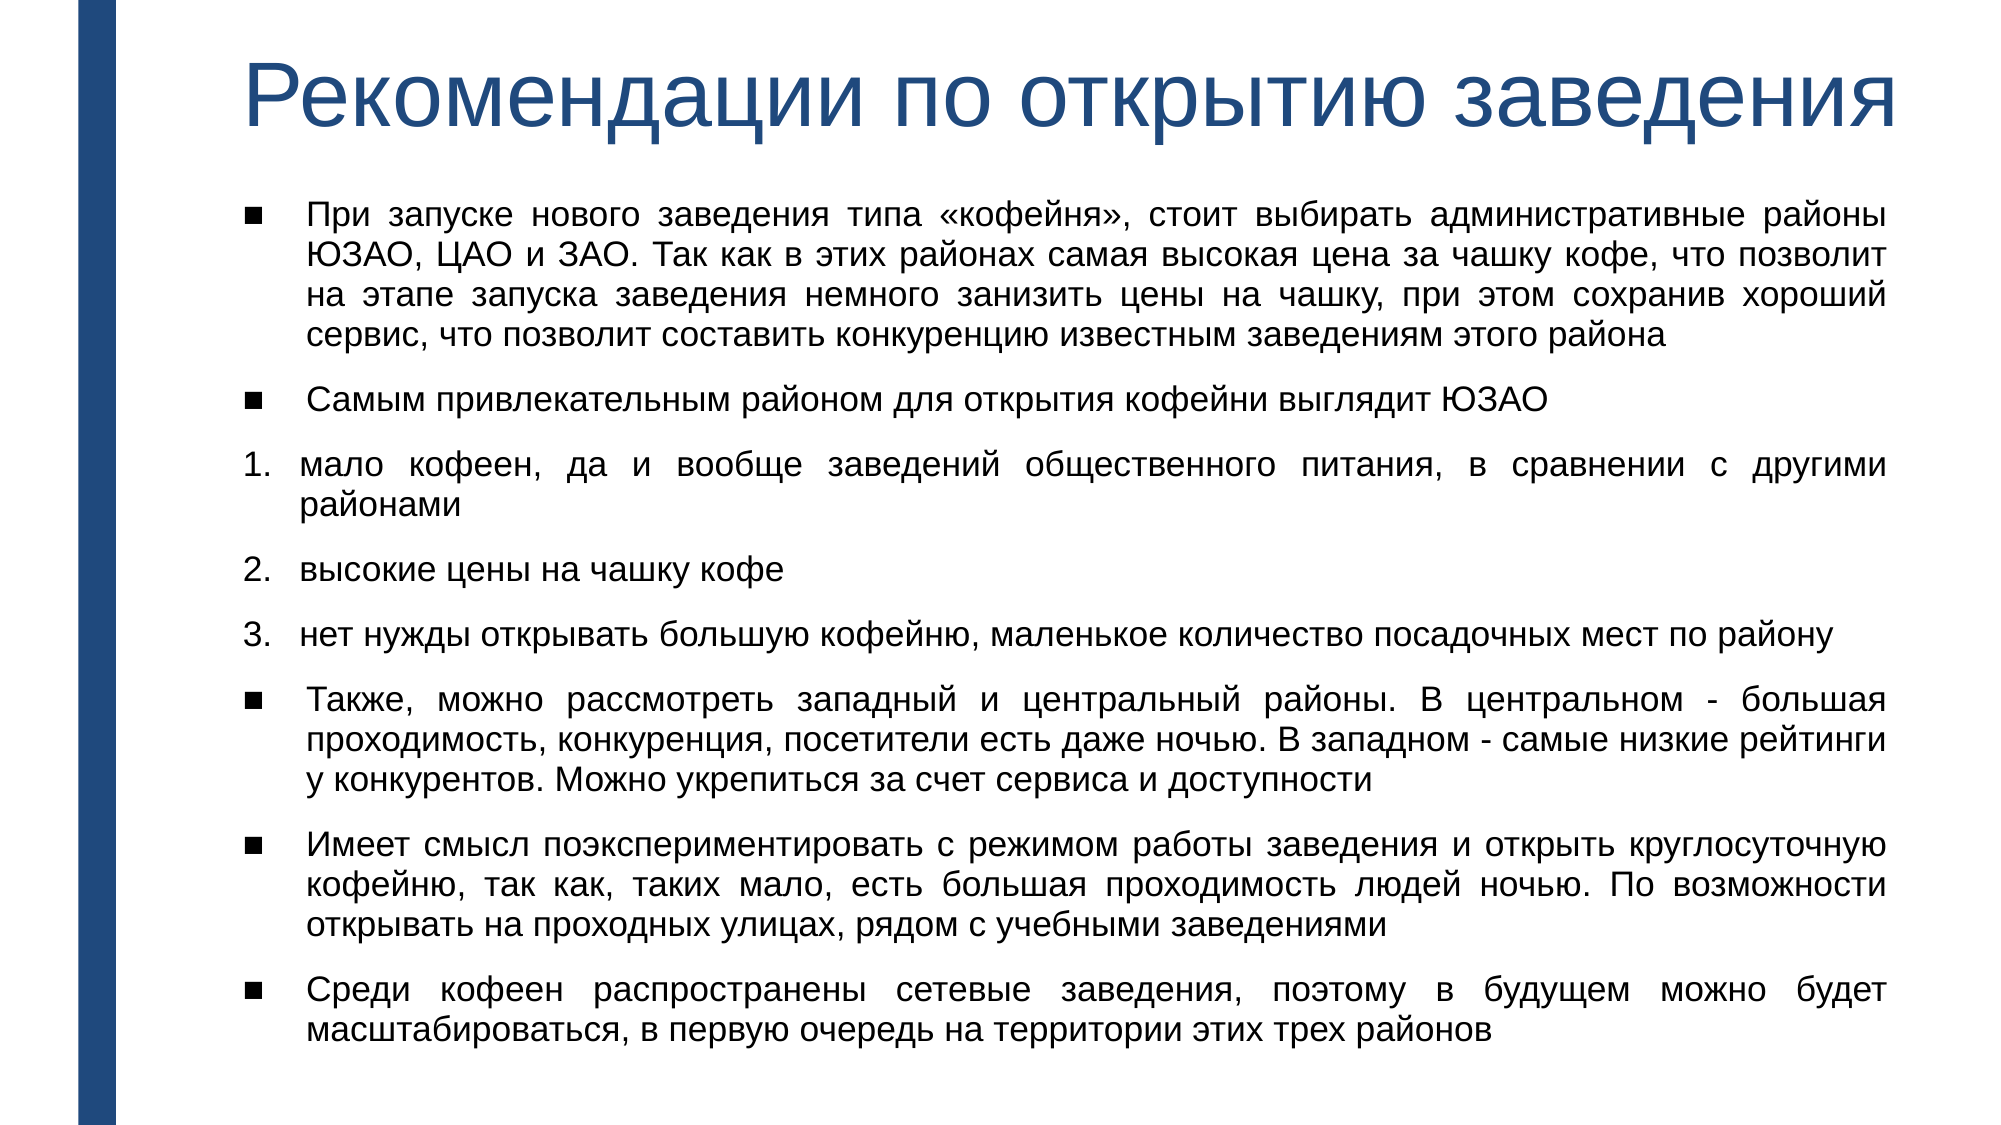

Рекомендации по открытию заведения
При запуске нового заведения типа «кофейня», стоит выбирать административные районы ЮЗАО, ЦАО и ЗАО. Так как в этих районах самая высокая цена за чашку кофе, что позволит на этапе запуска заведения немного занизить цены на чашку, при этом сохранив хороший сервис, что позволит составить конкуренцию известным заведениям этого района
Самым привлекательным районом для открытия кофейни выглядит ЮЗАО
мало кофеен, да и вообще заведений общественного питания, в сравнении с другими районами
высокие цены на чашку кофе
нет нужды открывать большую кофейню, маленькое количество посадочных мест по району
Также, можно рассмотреть западный и центральный районы. В центральном - большая проходимость, конкуренция, посетители есть даже ночью. В западном - самые низкие рейтинги у конкурентов. Можно укрепиться за счет сервиса и доступности
Имеет смысл поэкспериментировать с режимом работы заведения и открыть круглосуточную кофейню, так как, таких мало, есть большая проходимость людей ночью. По возможности открывать на проходных улицах, рядом с учебными заведениями
Среди кофеен распространены сетевые заведения, поэтому в будущем можно будет масштабироваться, в первую очередь на территории этих трех районов